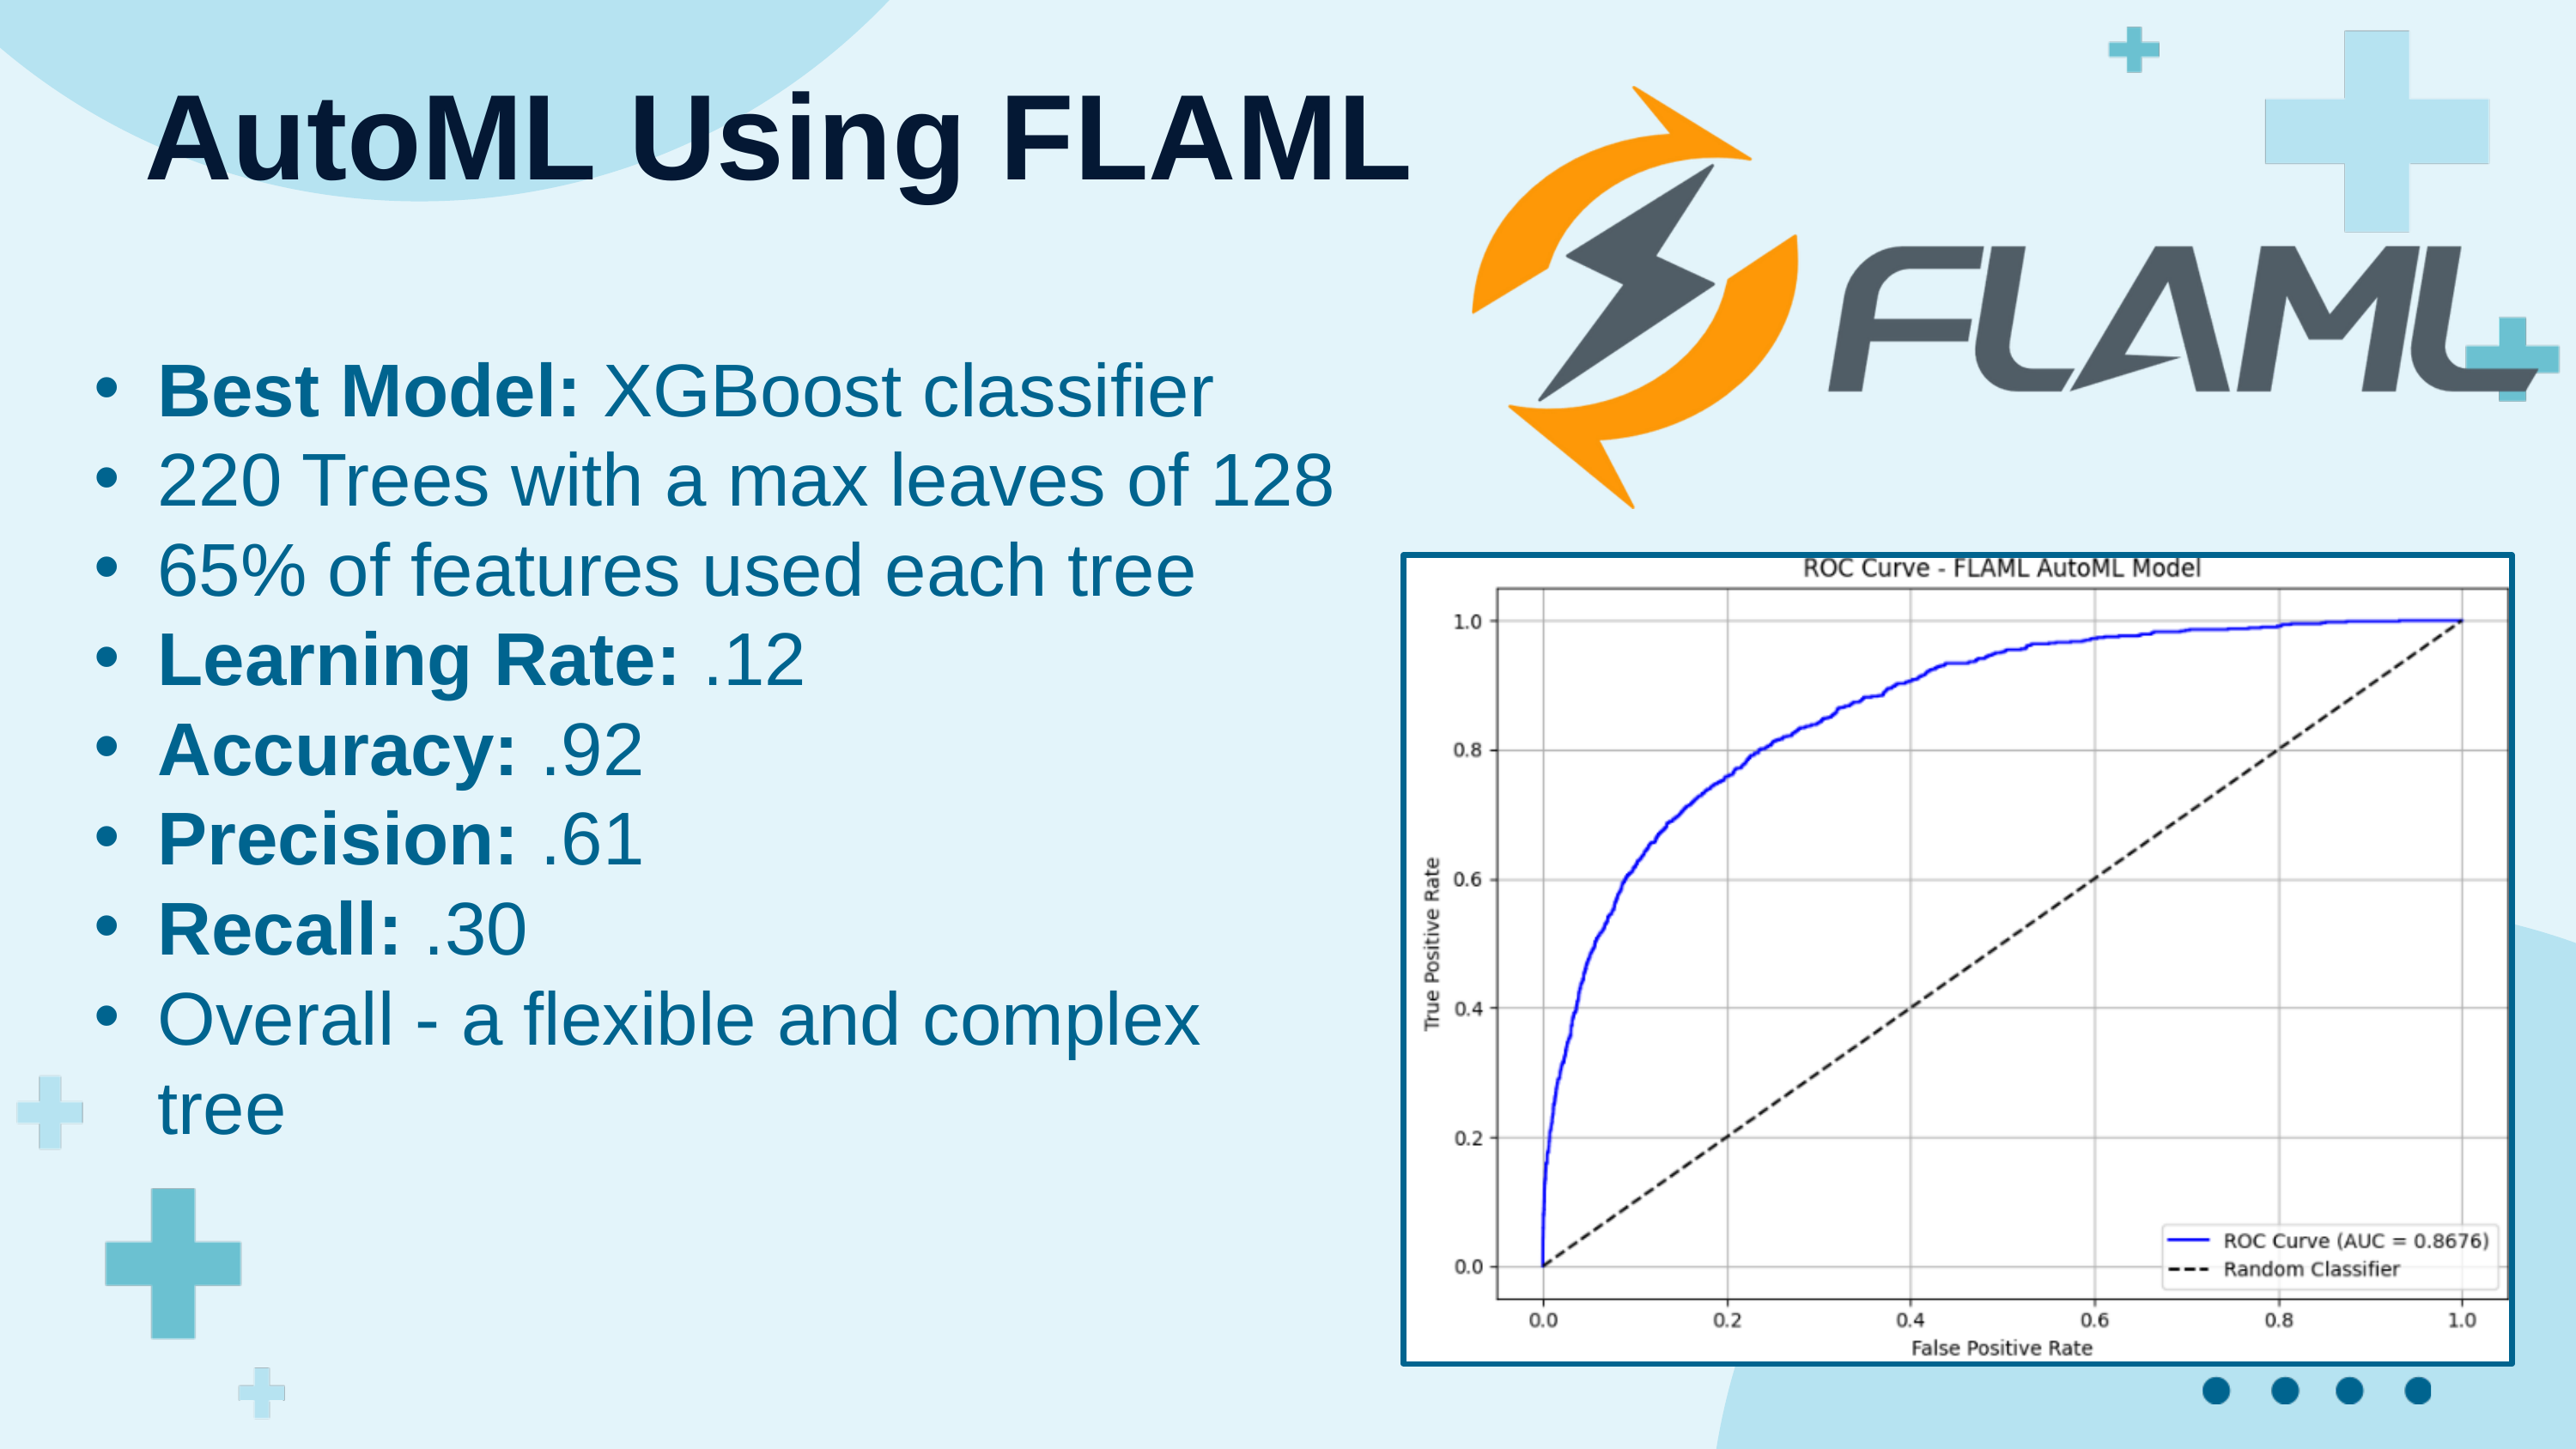

AutoML Using FLAML

Best Model: XGBoost classifier
220 Trees with a max leaves of 128
65% of features used each tree
Learning Rate: .12
Accuracy: .92
Precision: .61
Recall: .30
Overall - a flexible and complex tree